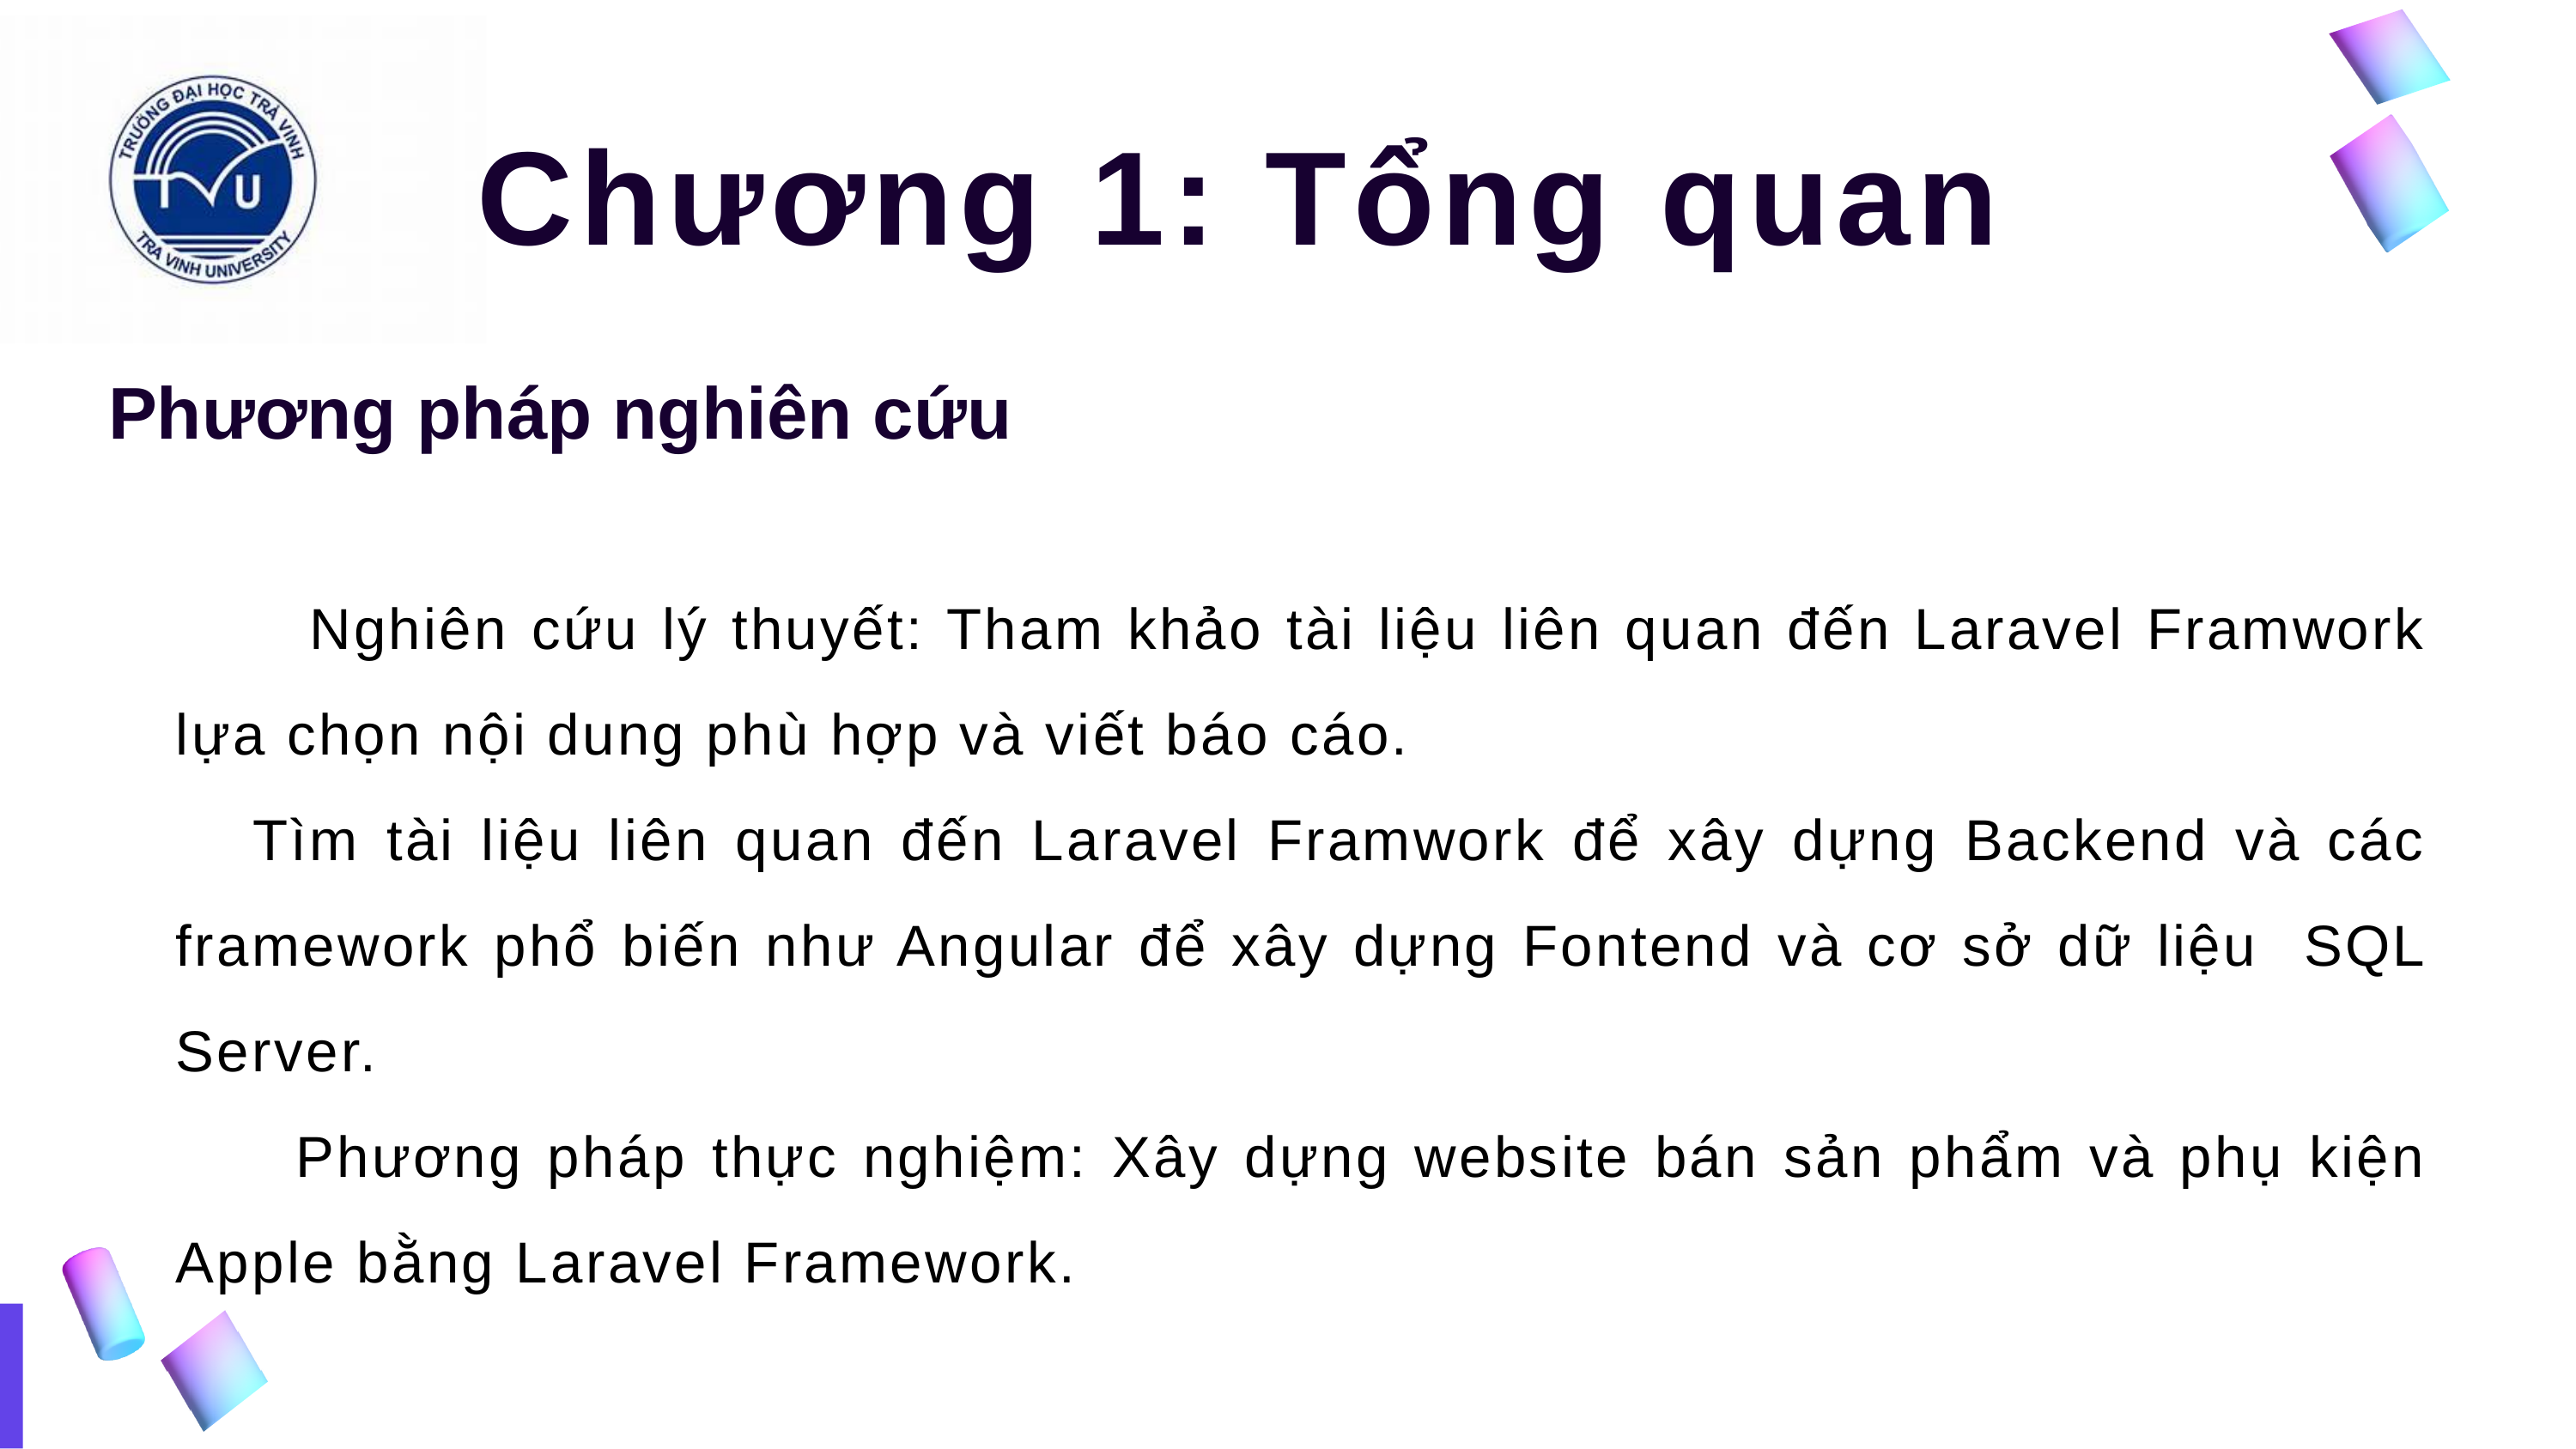

Chương 1: Tổng quan

Phương pháp nghiên cứu
      Nghiên cứu lý thuyết: Tham khảo tài liệu liên quan đến Laravel Framwork lựa chọn nội dung phù hợp và viết báo cáo.
   Tìm tài liệu liên quan đến Laravel Framwork để xây dựng Backend và các framework phổ biến như Angular để xây dựng Fontend và cơ sở dữ liệu  SQL Server.
     Phương pháp thực nghiệm: Xây dựng website bán sản phẩm và phụ kiện Apple bằng Laravel Framework.